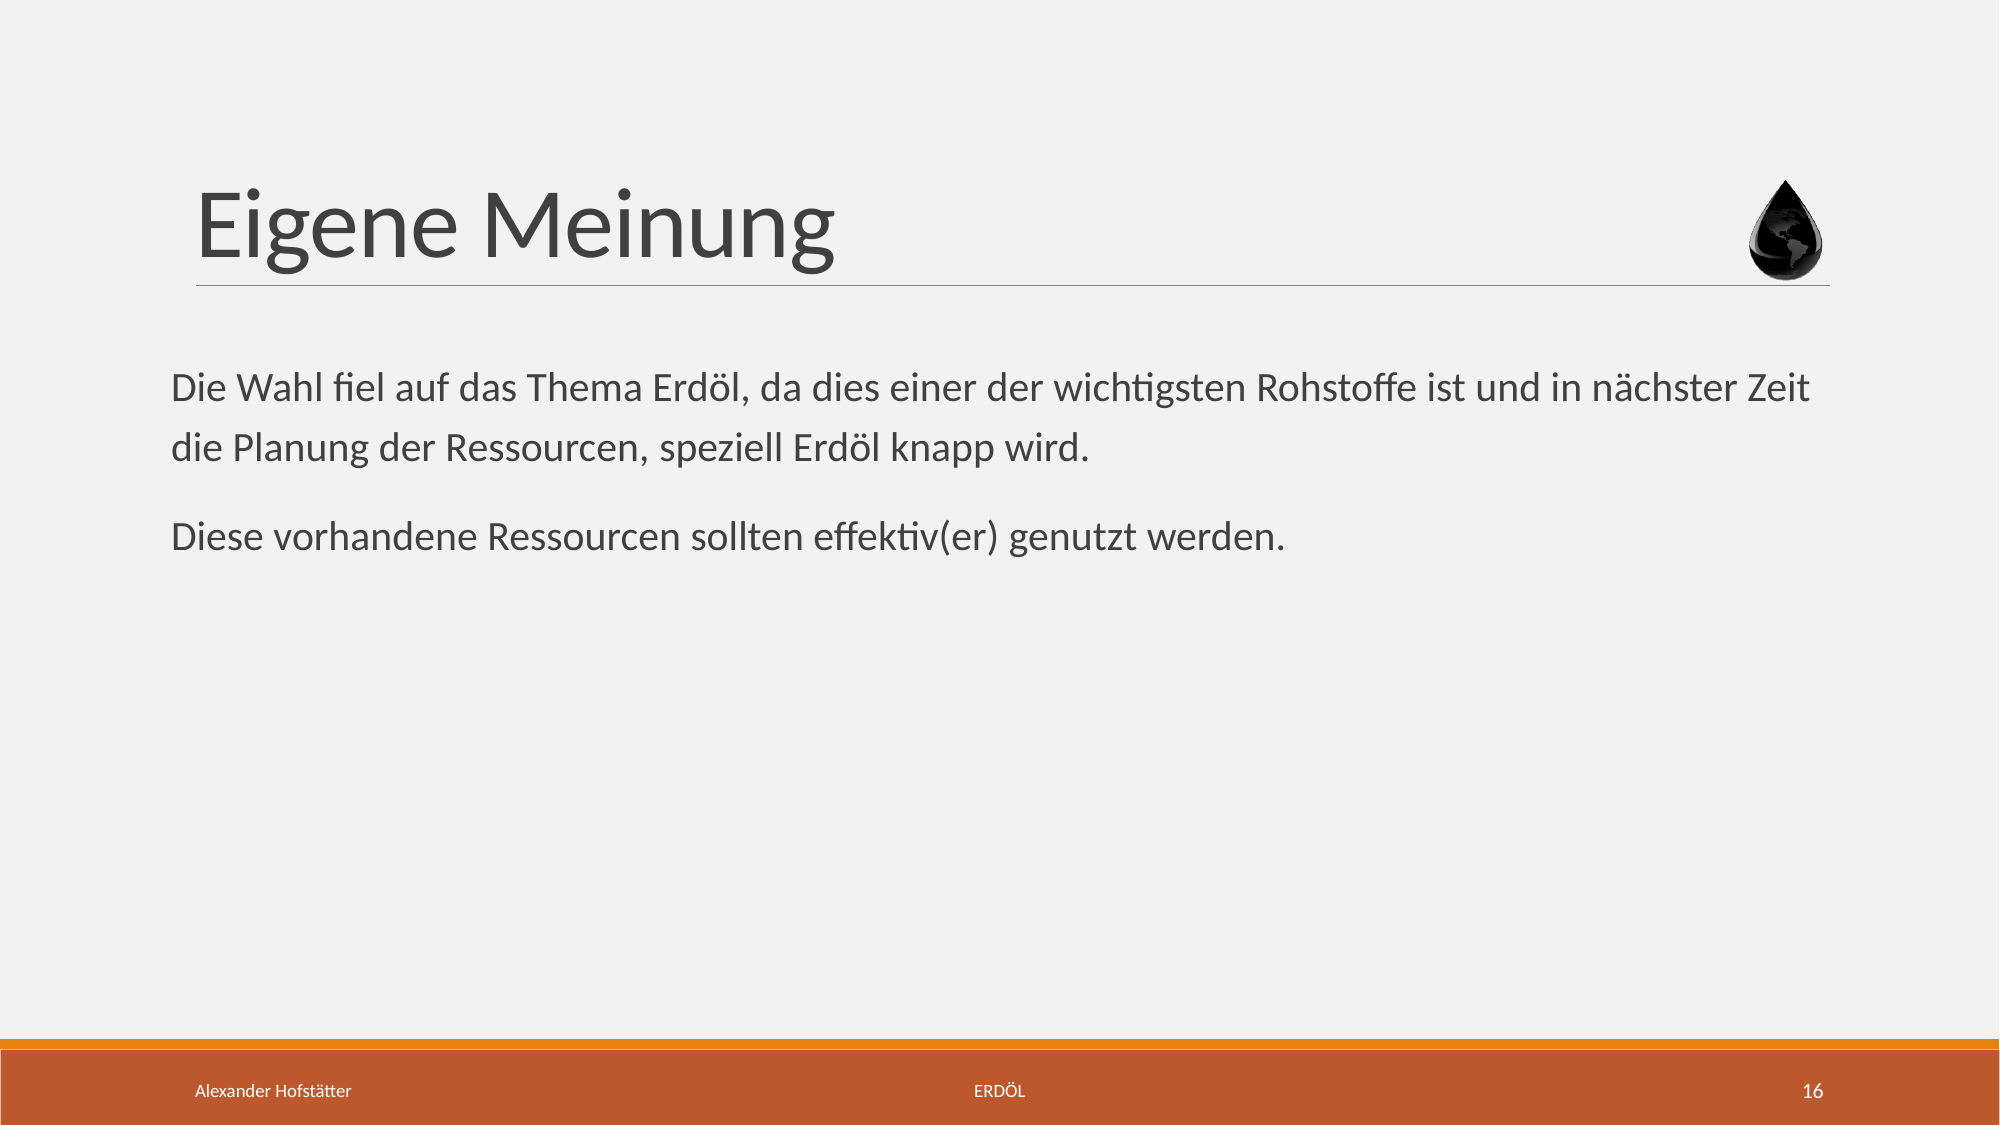

# Eigene Meinung
Die Wahl fiel auf das Thema Erdöl, da dies einer der wichtigsten Rohstoffe ist und in nächster Zeit die Planung der Ressourcen, speziell Erdöl knapp wird.
Diese vorhandene Ressourcen sollten effektiv(er) genutzt werden.
Alexander Hofstätter
Erdöl
16